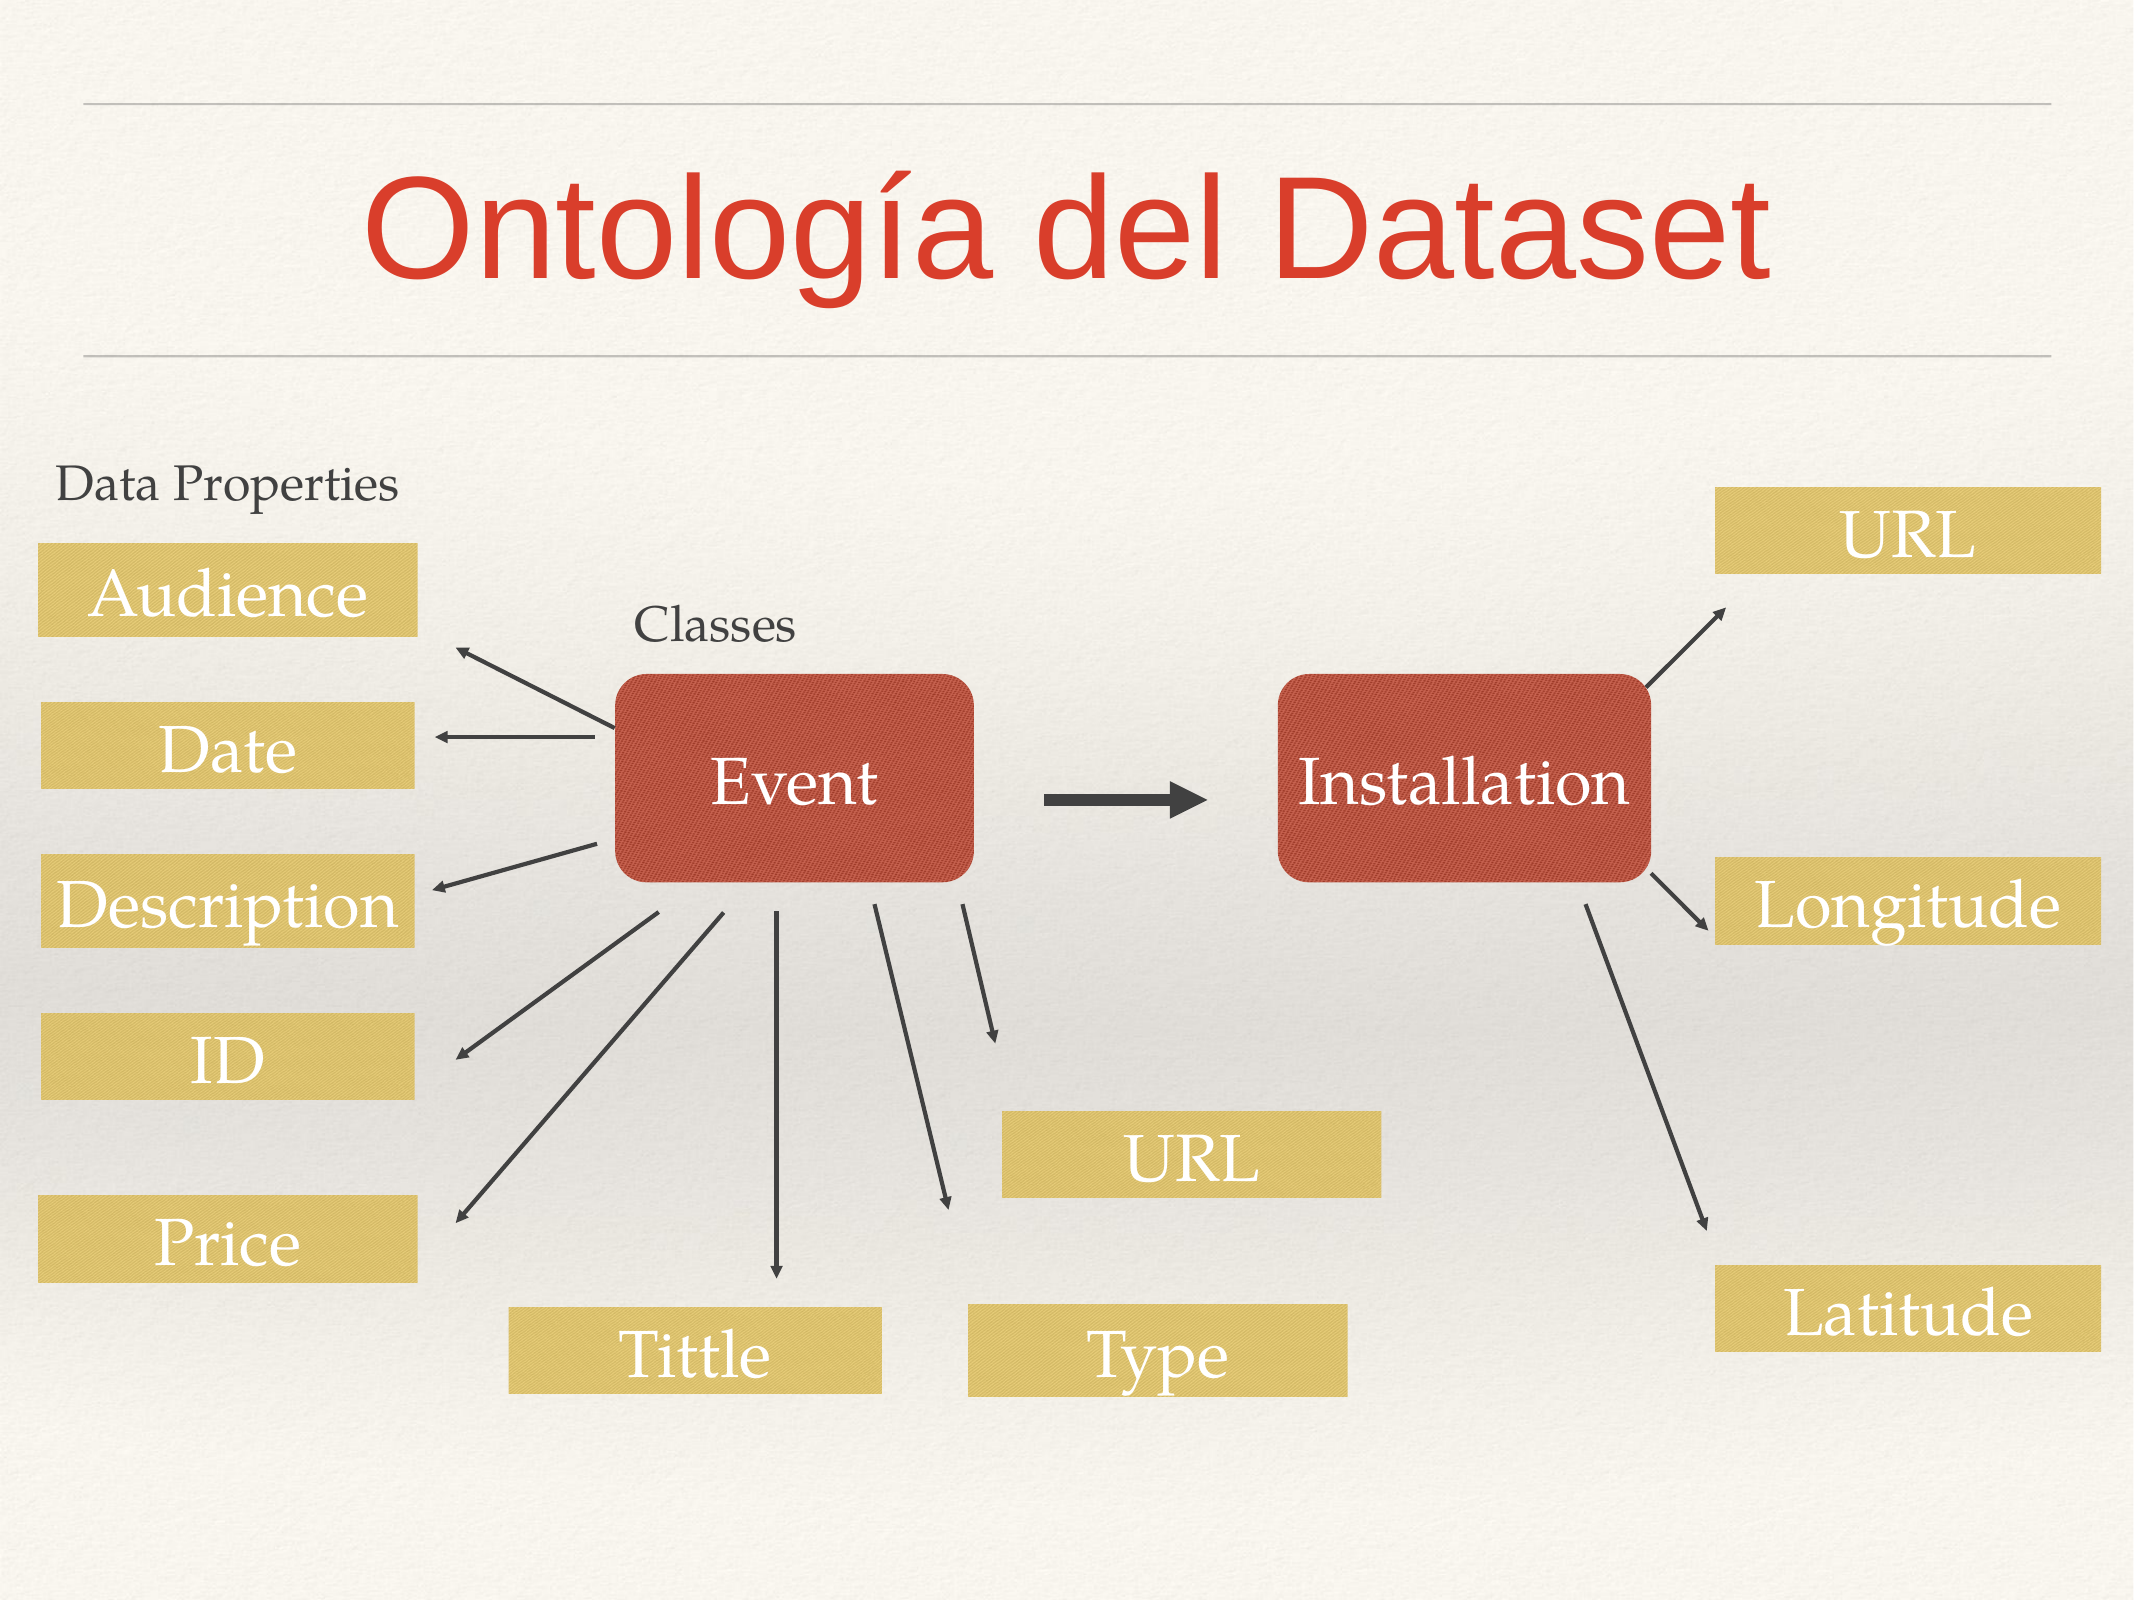

# Ontología del Dataset
Data Properties
URL
Audience
Classes
Event
Installation
Date
Description
Longitude
ID
URL
Price
Latitude
Type
Tittle